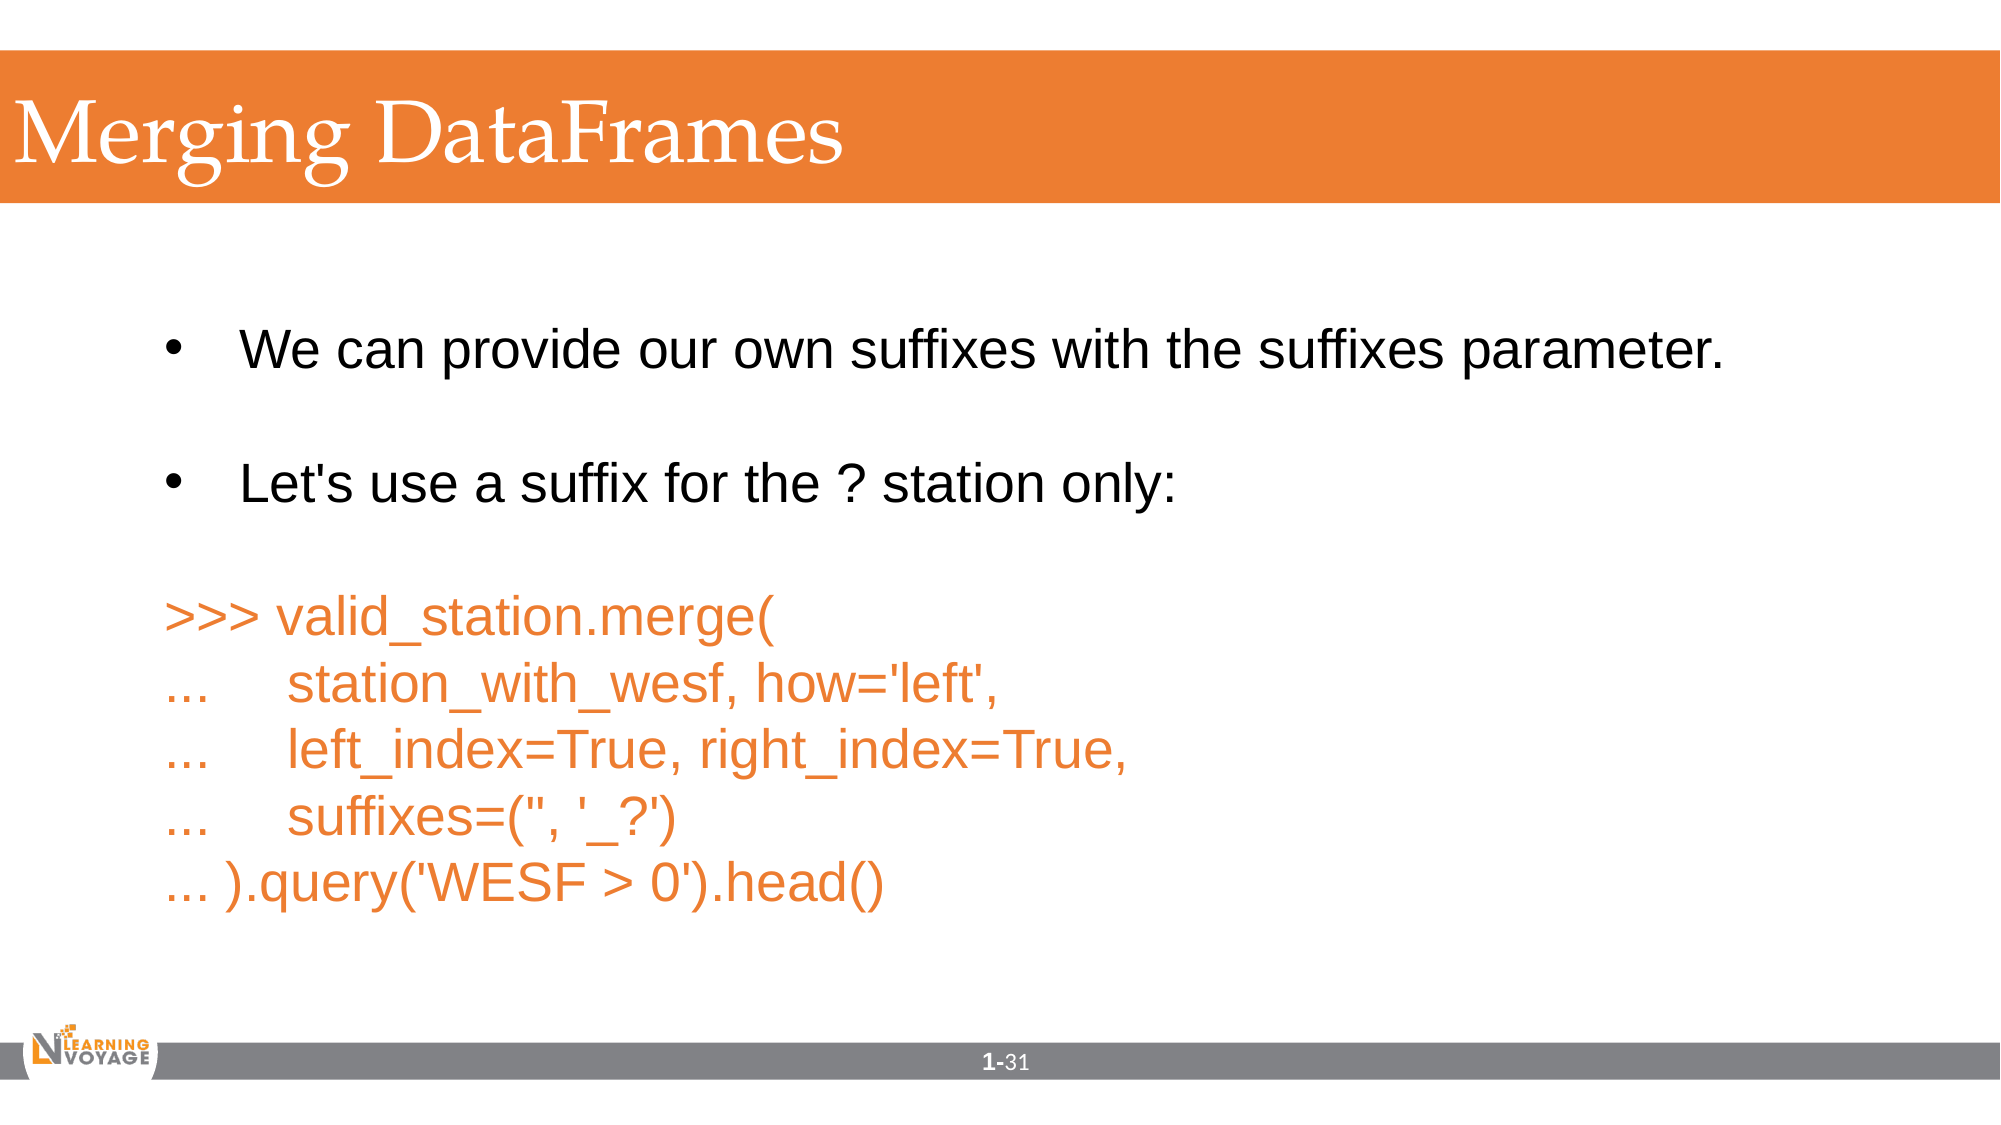

Merging DataFrames
We can provide our own suffixes with the suffixes parameter.

Let's use a suffix for the ? station only:

>>> valid_station.merge(
...     station_with_wesf, how='left',
...     left_index=True, right_index=True,
...     suffixes=('', '_?')
... ).query('WESF > 0').head()
1-31